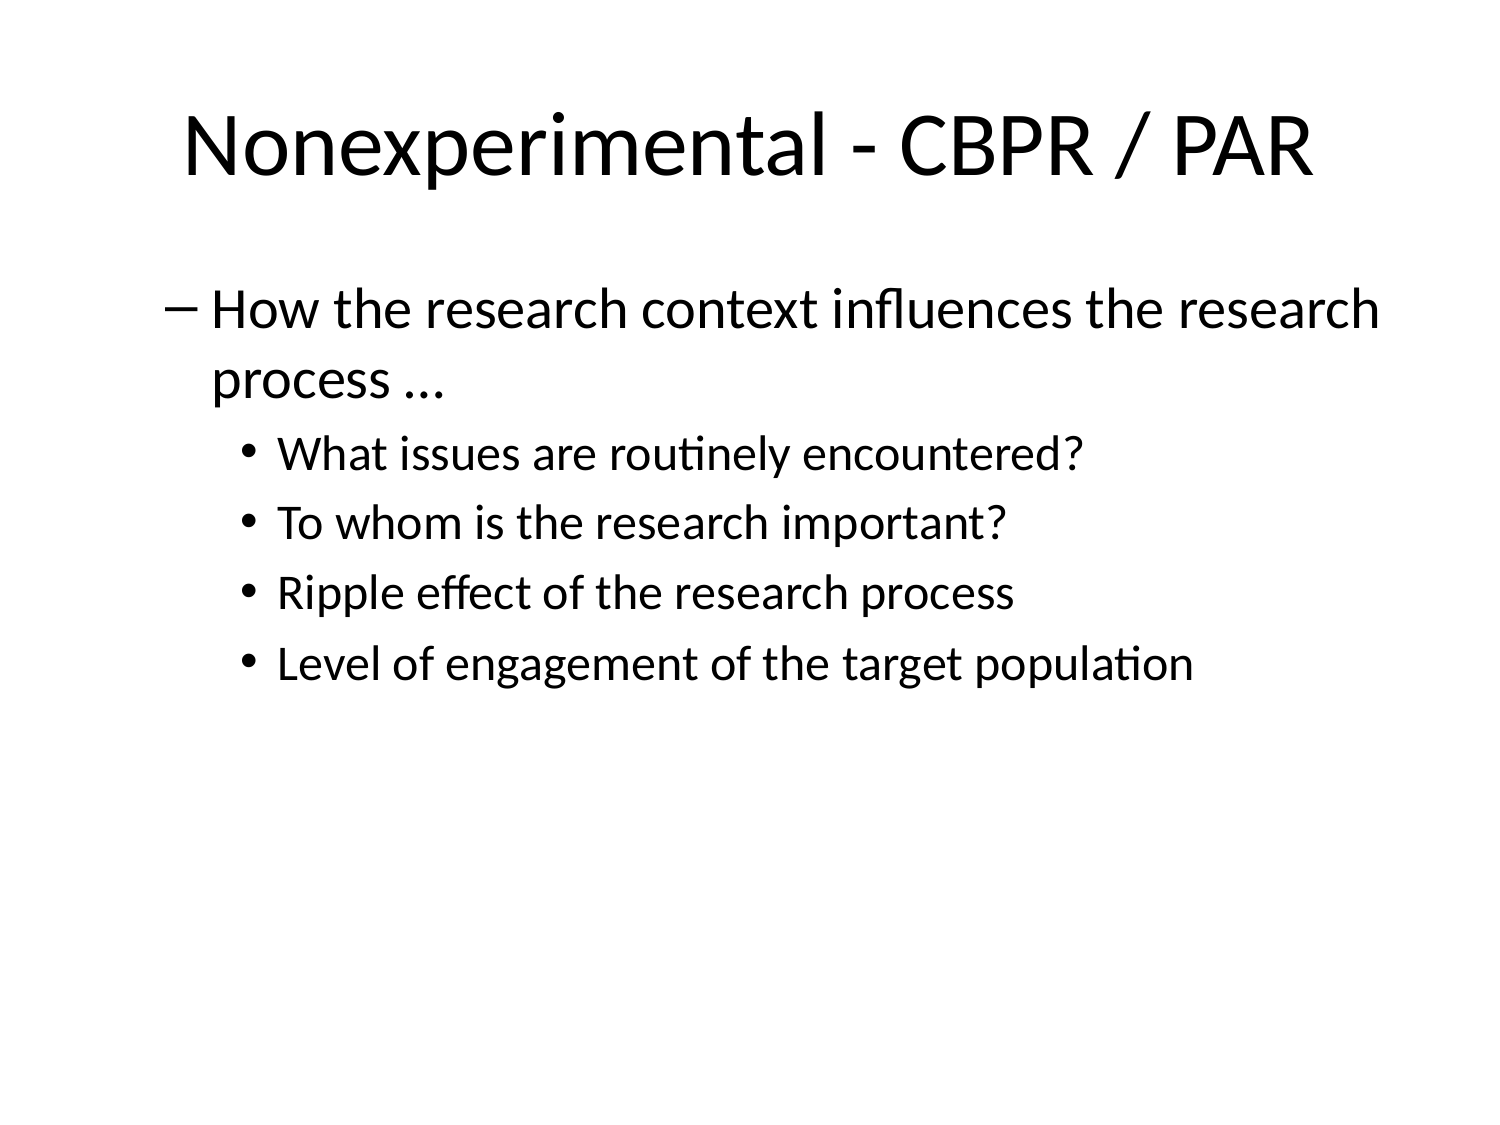

# Nonexperimental - CBPR / PAR
How the research context influences the research process …
What issues are routinely encountered?
To whom is the research important?
Ripple effect of the research process
Level of engagement of the target population